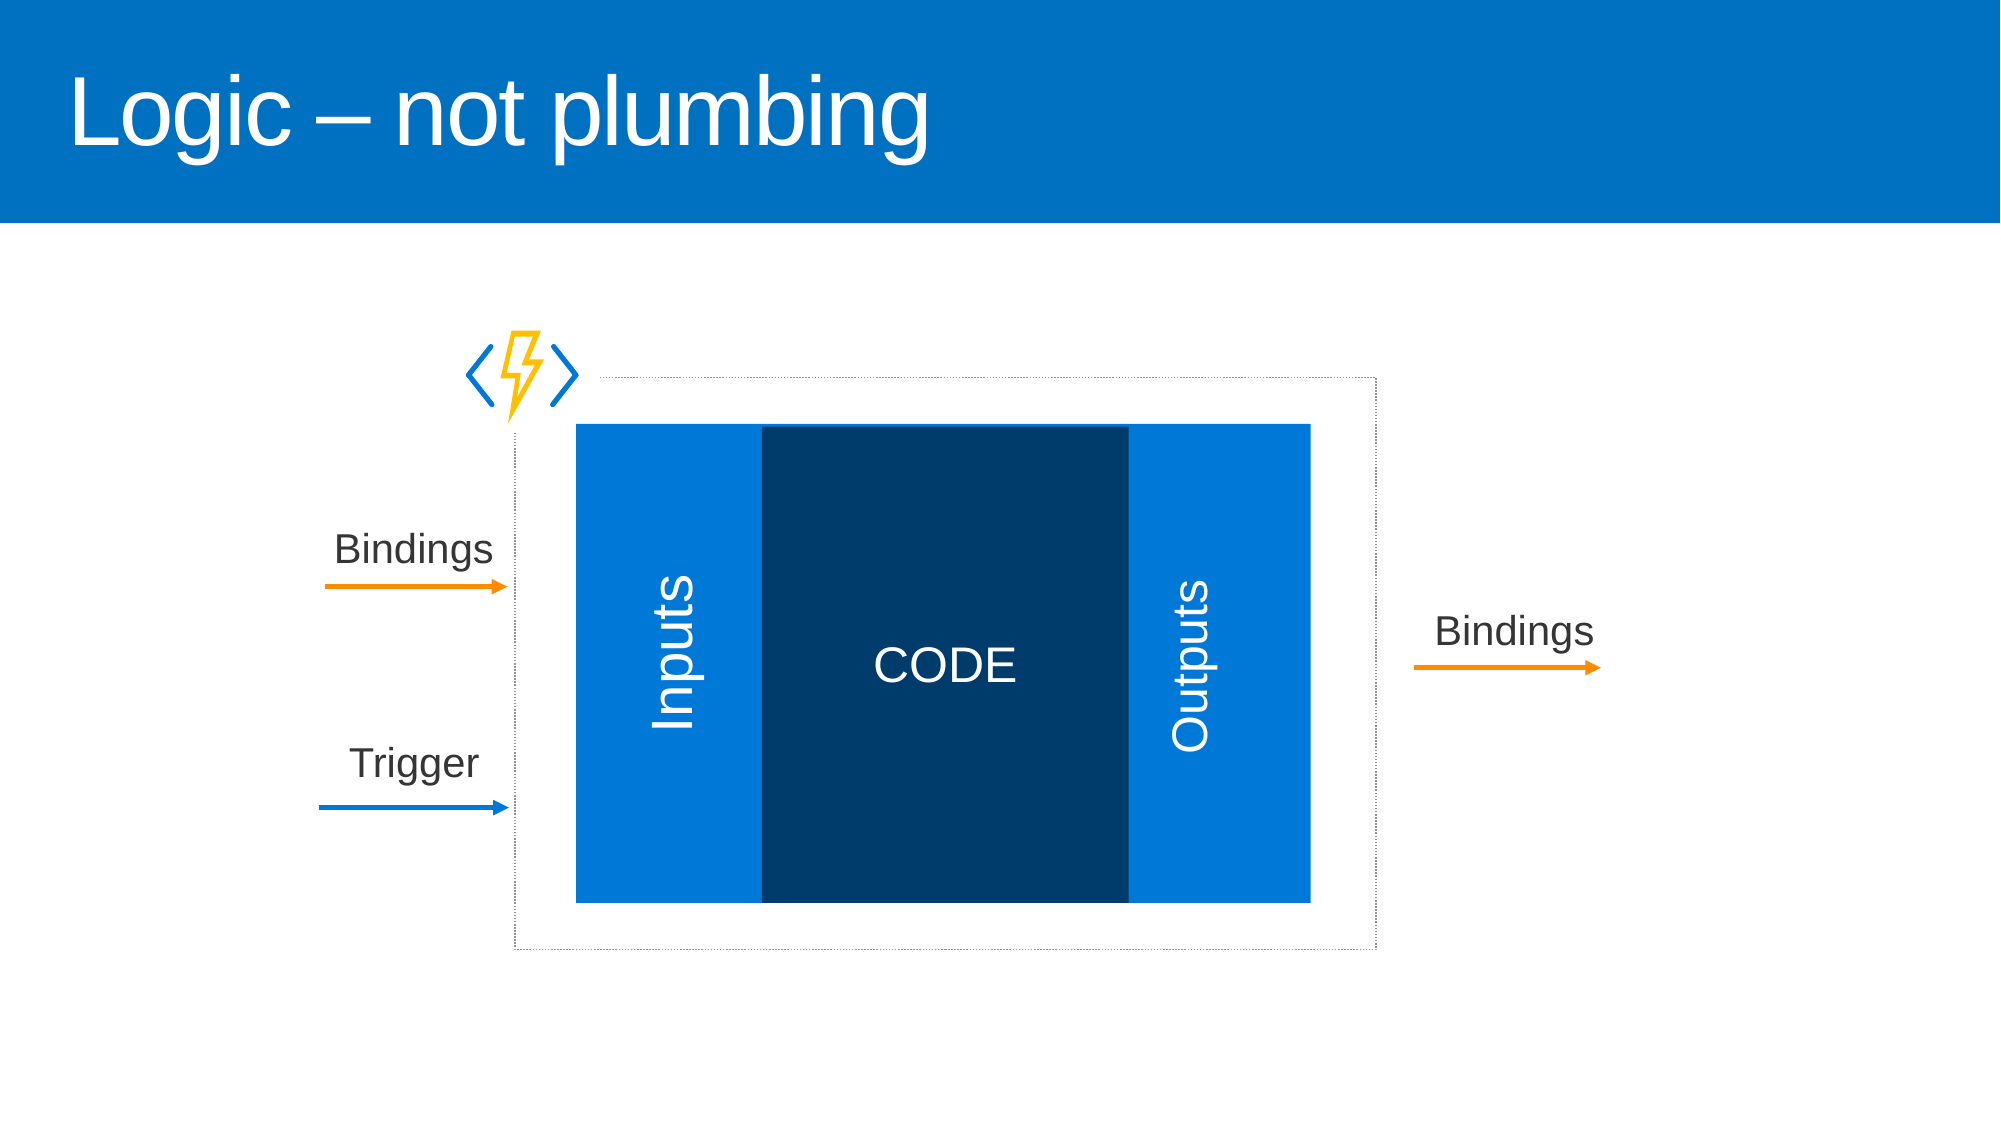

# Logic – not plumbing

Bindings
Bindings
Inputs
CODE
Outputs
Trigger